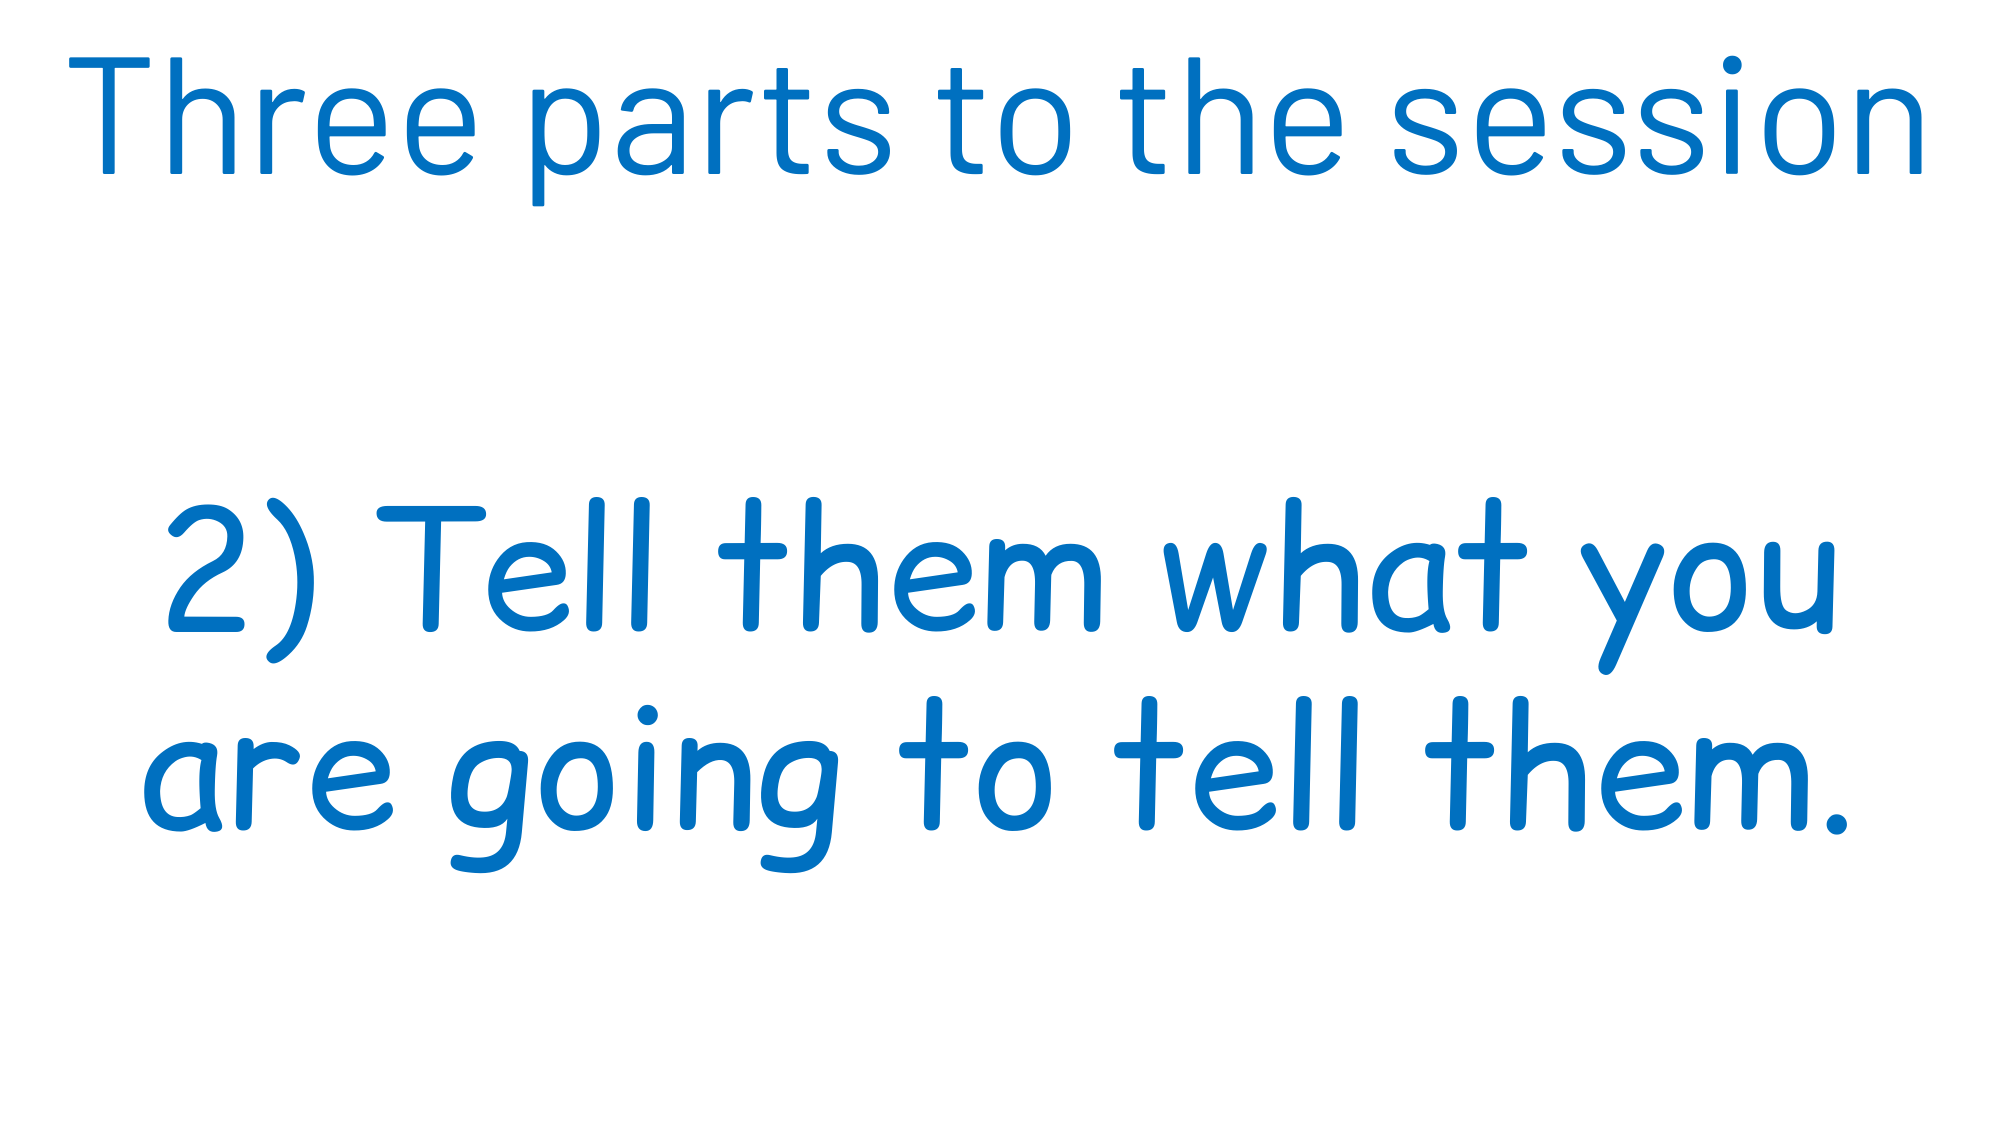

Three parts to the session
2) Tell them what you are going to tell them.